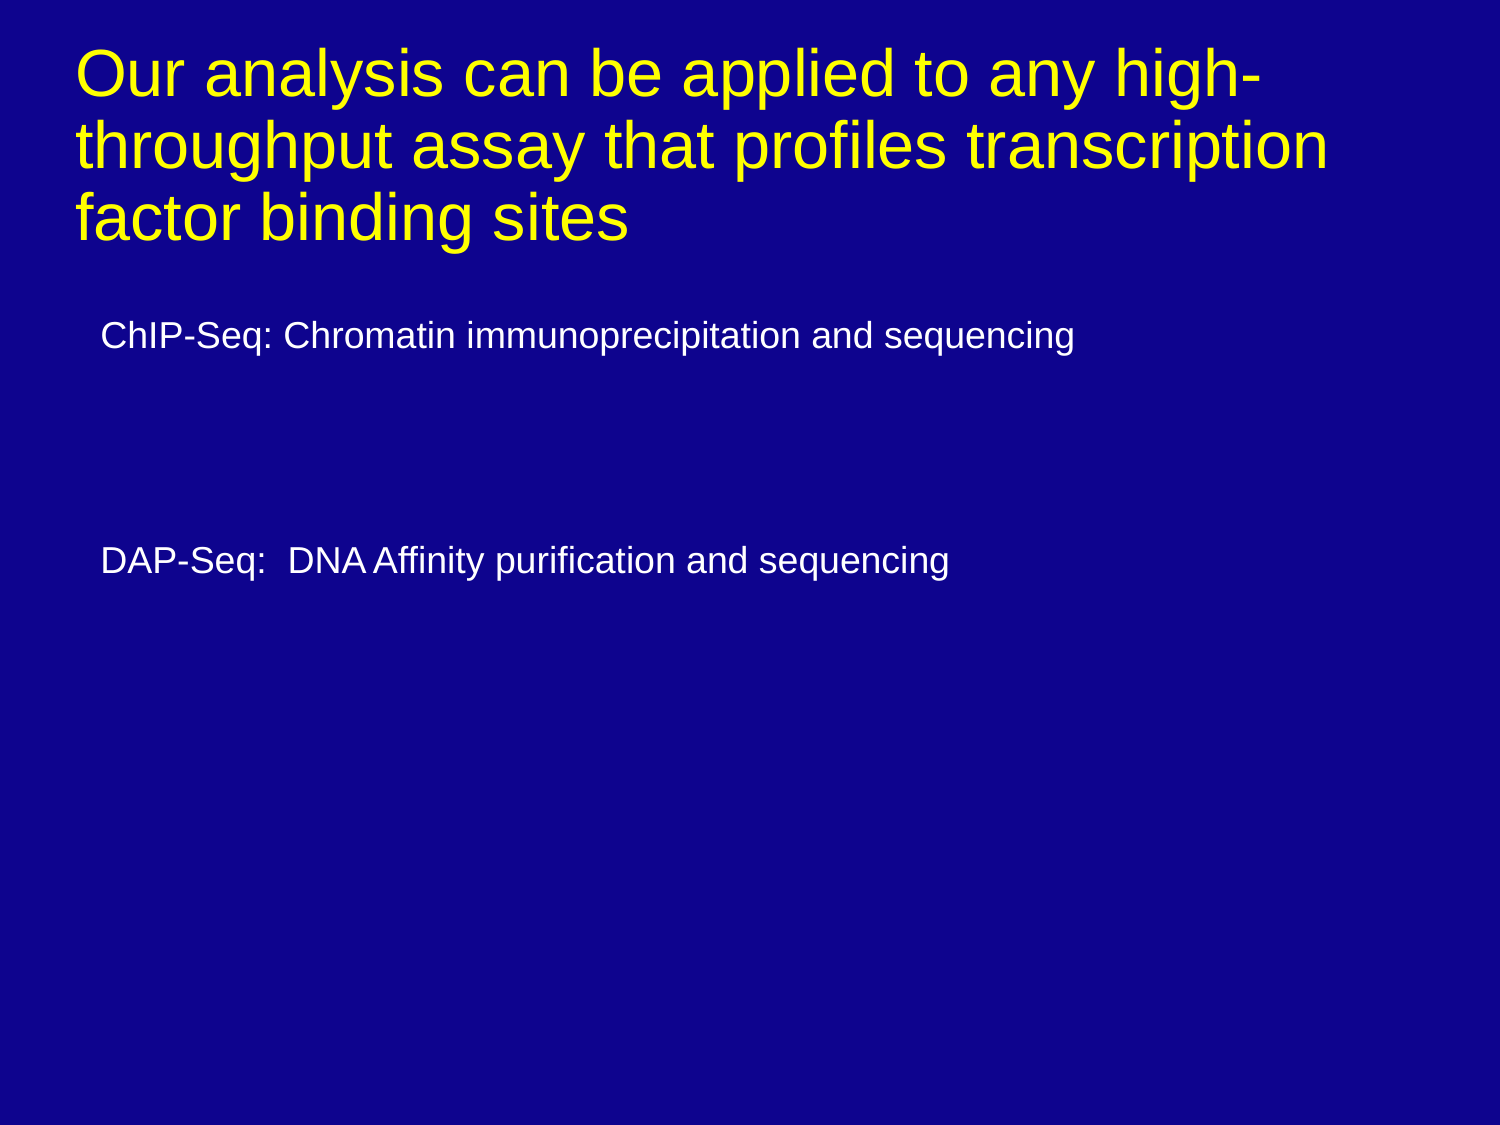

# Our analysis can be applied to any high- throughput assay that profiles transcription factor binding sites
ChIP-Seq: Chromatin immunoprecipitation and sequencing

DAP-Seq:  DNA Affinity purification and sequencing